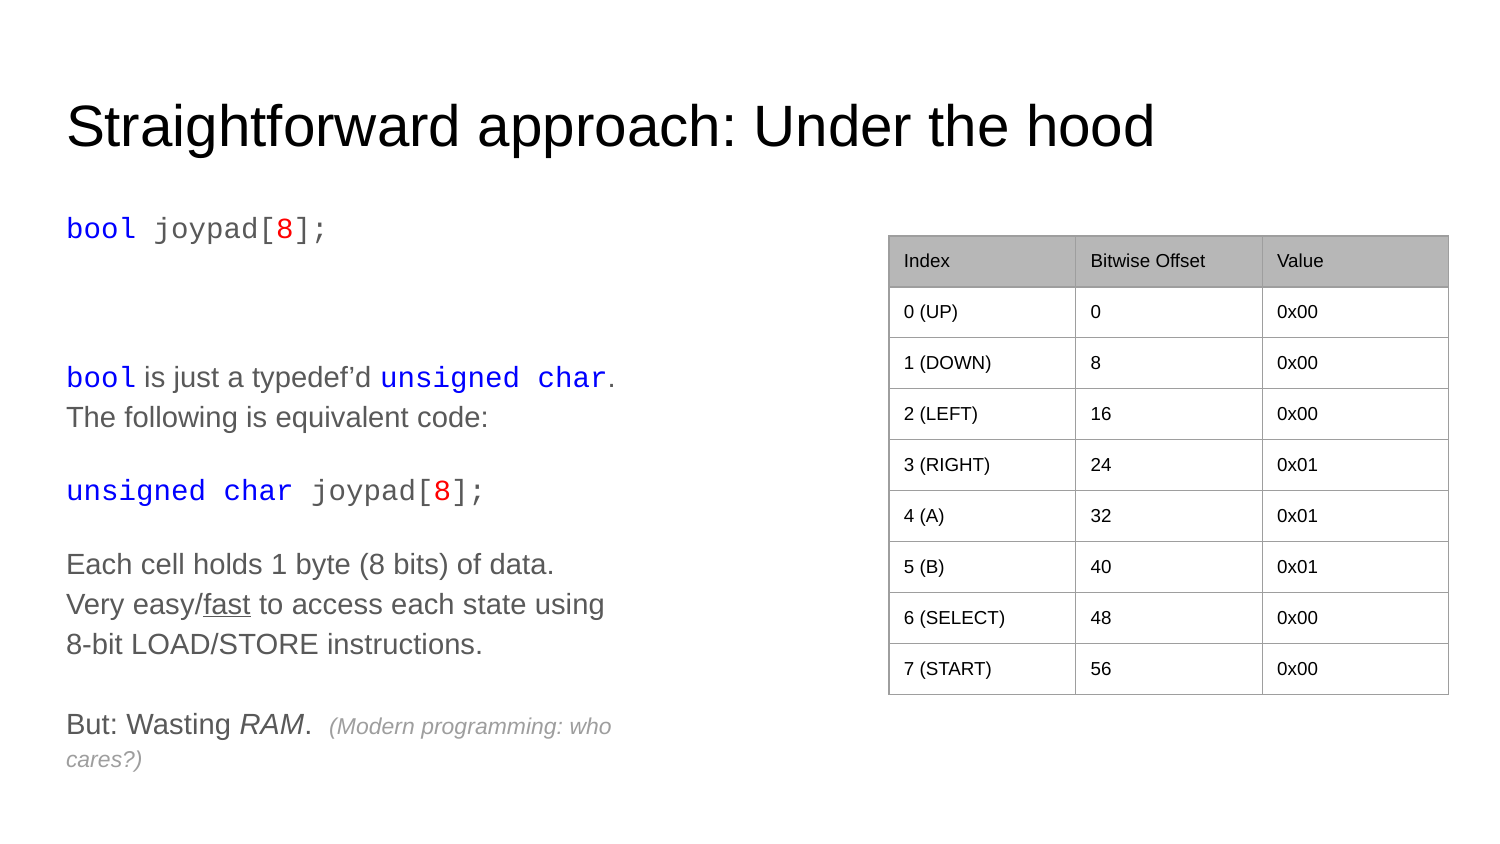

# Straightforward approach: Under the hood
bool joypad[8];
bool is just a typedef’d unsigned char.
The following is equivalent code:
unsigned char joypad[8];
Each cell holds 1 byte (8 bits) of data.
Very easy/fast to access each state using
8-bit LOAD/STORE instructions.
But: Wasting RAM.  (Modern programming: who cares?)
| Index | Bitwise Offset | Value |
| --- | --- | --- |
| 0 (UP) | 0 | 0x00 |
| 1 (DOWN) | 8 | 0x00 |
| 2 (LEFT) | 16 | 0x00 |
| 3 (RIGHT) | 24 | 0x01 |
| 4 (A) | 32 | 0x01 |
| 5 (B) | 40 | 0x01 |
| 6 (SELECT) | 48 | 0x00 |
| 7 (START) | 56 | 0x00 |